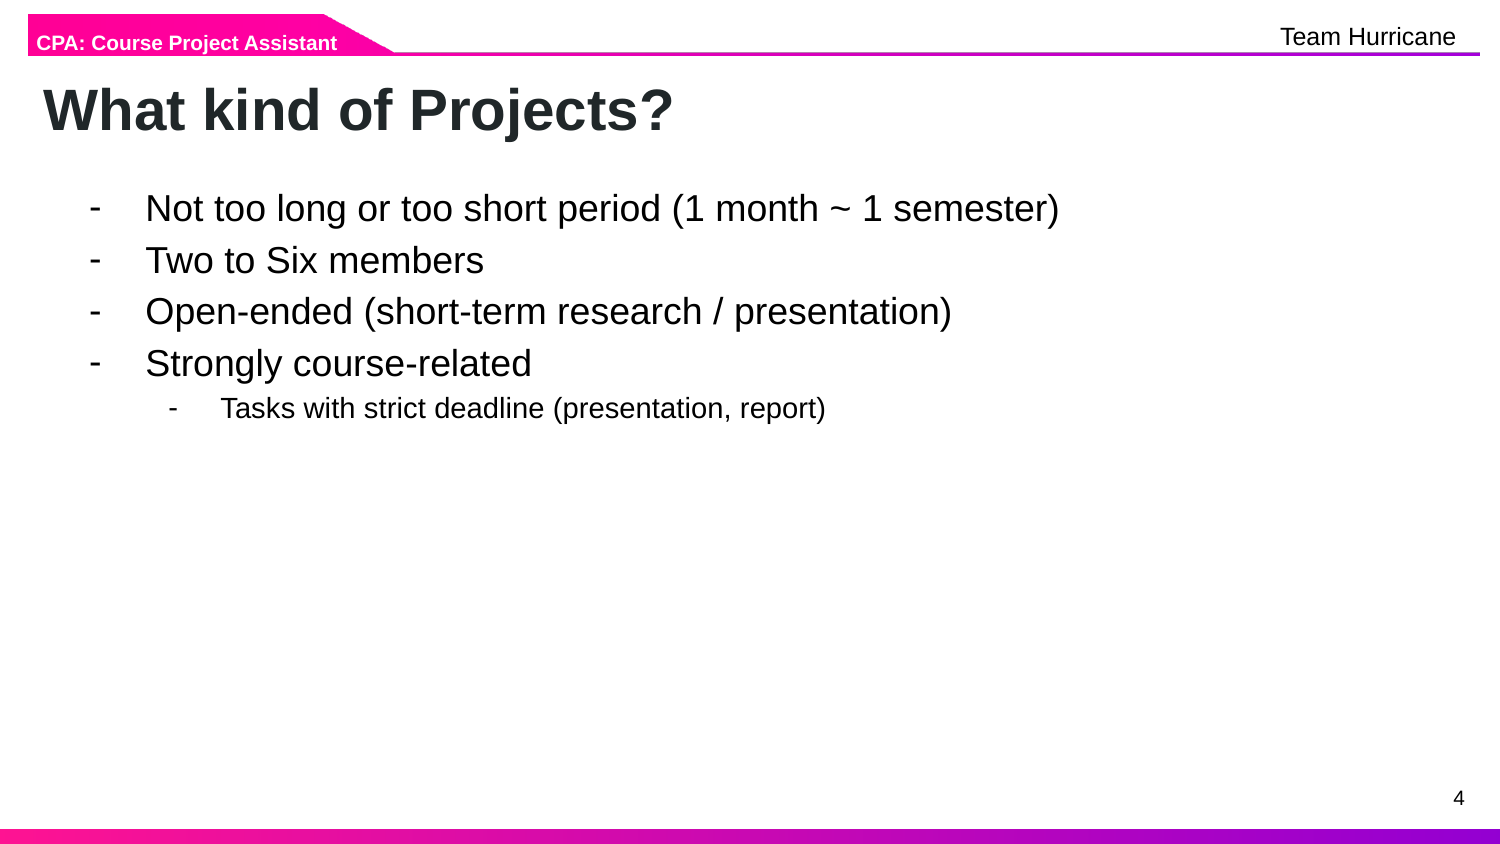

CPA: Course Project Assistant
# What kind of Projects?
Not too long or too short period (1 month ~ 1 semester)
Two to Six members
Open-ended (short-term research / presentation)
Strongly course-related
Tasks with strict deadline (presentation, report)
4